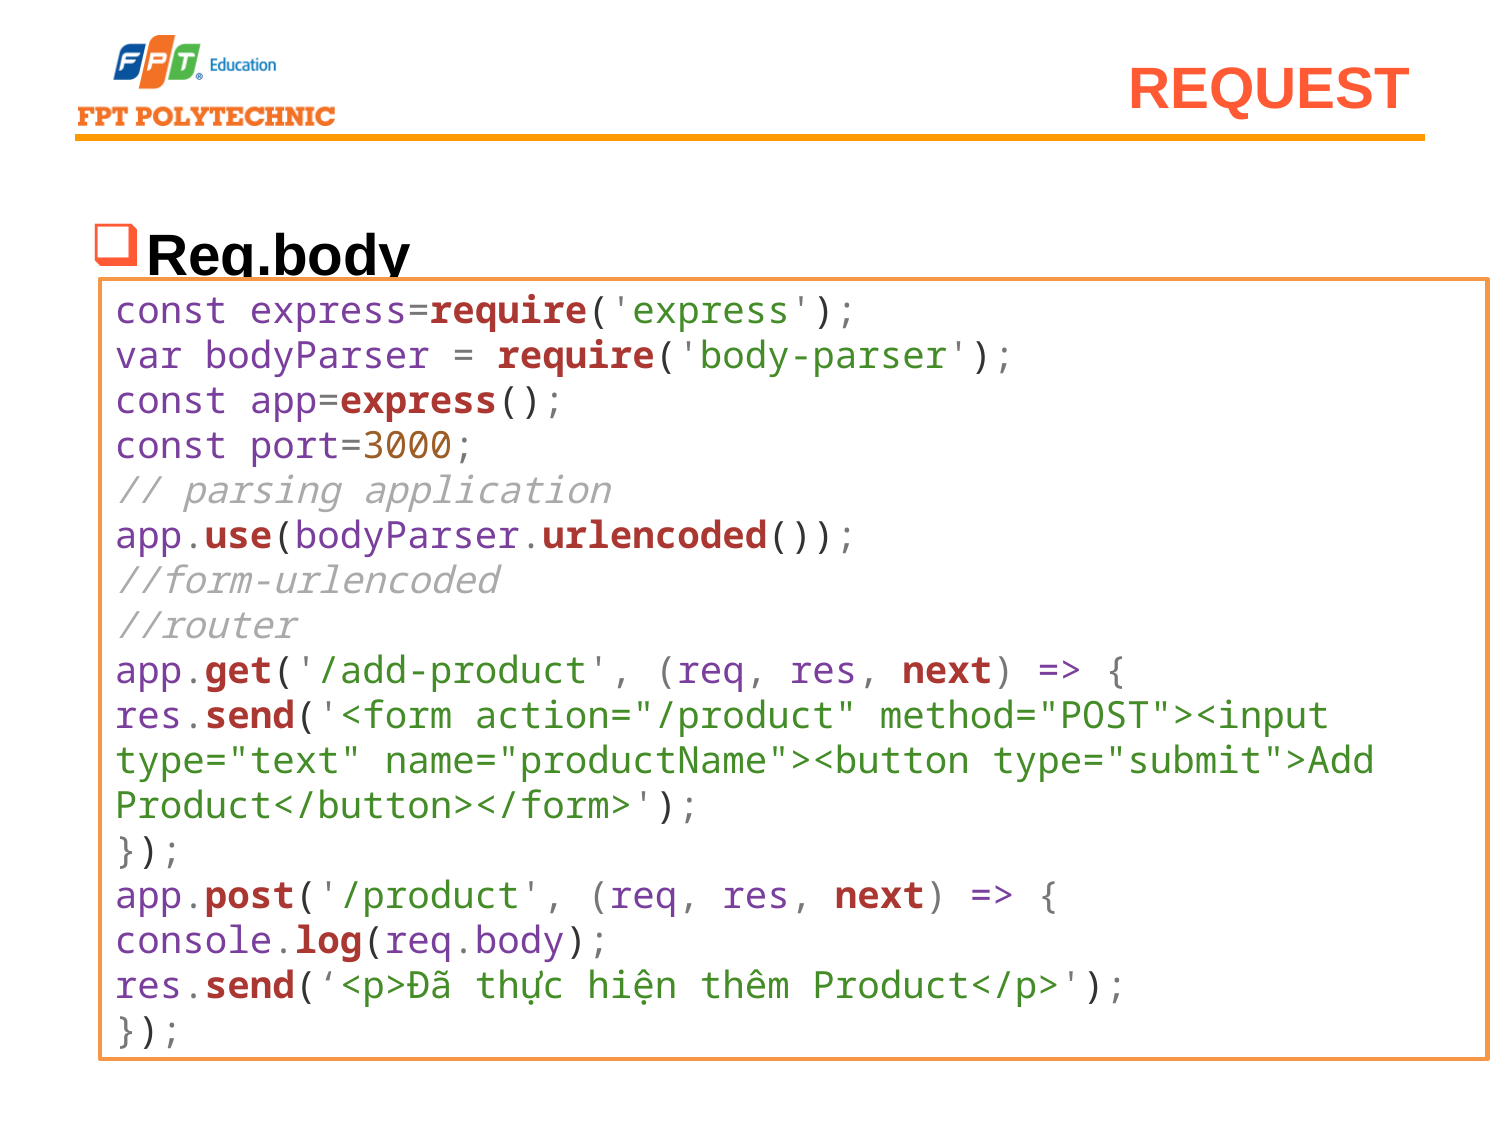

# Request
Req.body

const express=require('express');
var bodyParser = require('body-parser');
const app=express();
const port=3000;
// parsing application
app.use(bodyParser.urlencoded());
//form-urlencoded
//router
app.get('/add-product', (req, res, next) => {
res.send('<form action="/product" method="POST"><input type="text" name="productName"><button type="submit">Add Product</button></form>');
});
app.post('/product', (req, res, next) => {
console.log(req.body);
res.send(‘<p>Đã thực hiện thêm Product</p>');
});